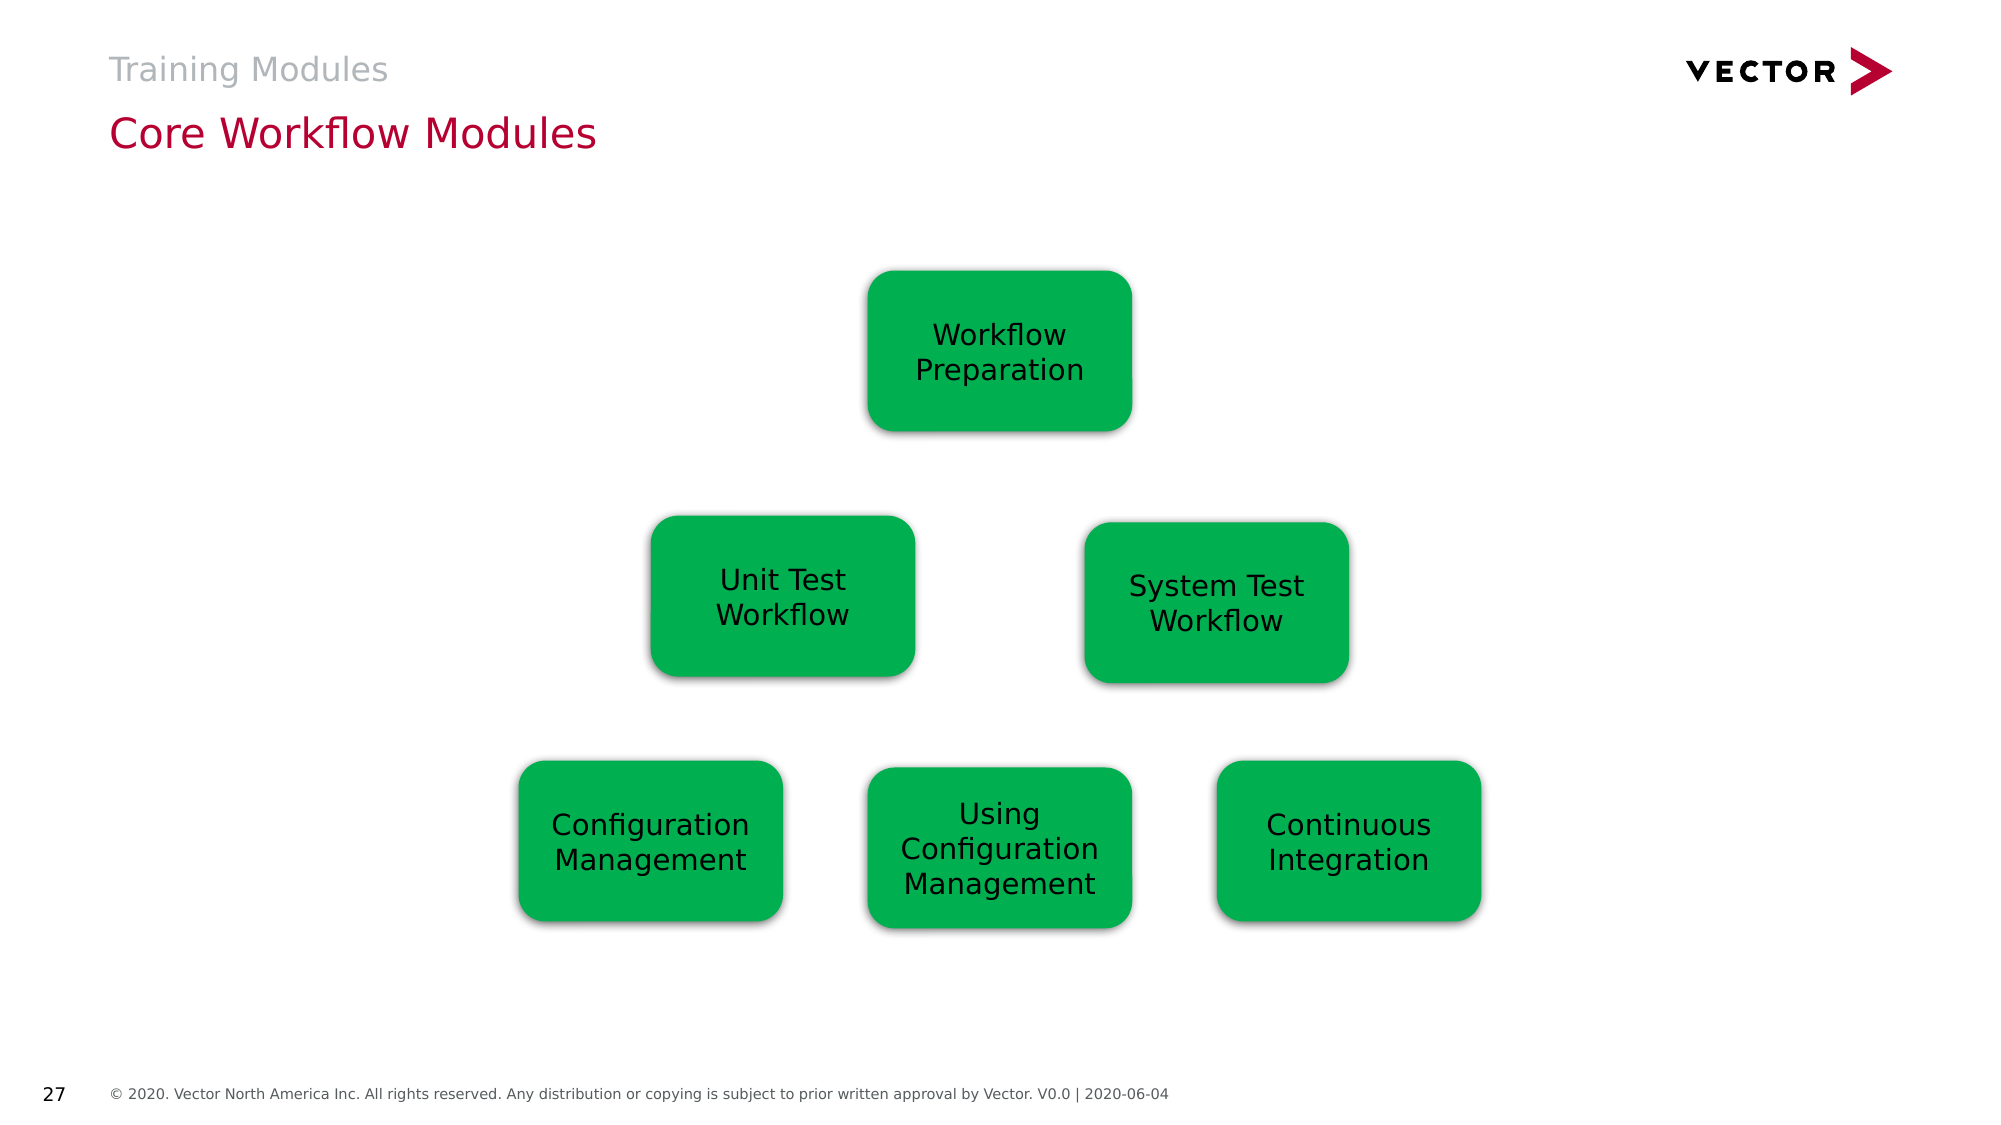

# Training Modules
Core Workflow Modules
Workflow Preparation
Unit Test Workflow
System Test Workflow
Configuration Management
Continuous Integration
Using Configuration Management